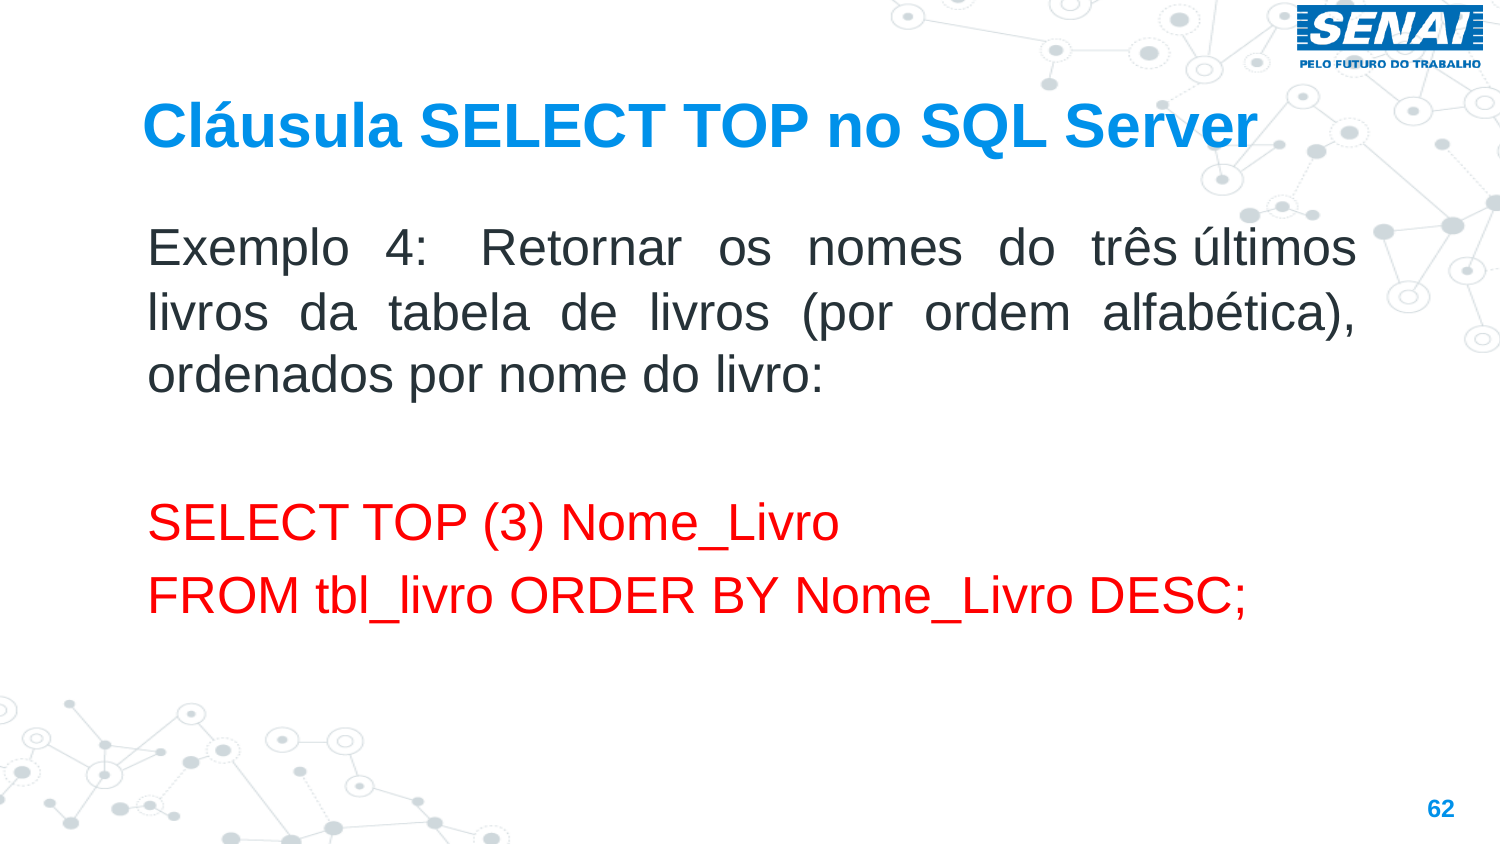

# Cláusula SELECT TOP no SQL Server
Exemplo 4:  Retornar os nomes do três últimos livros da tabela de livros (por ordem alfabética), ordenados por nome do livro:

SELECT TOP (3) Nome_Livro
FROM tbl_livro ORDER BY Nome_Livro DESC;
62